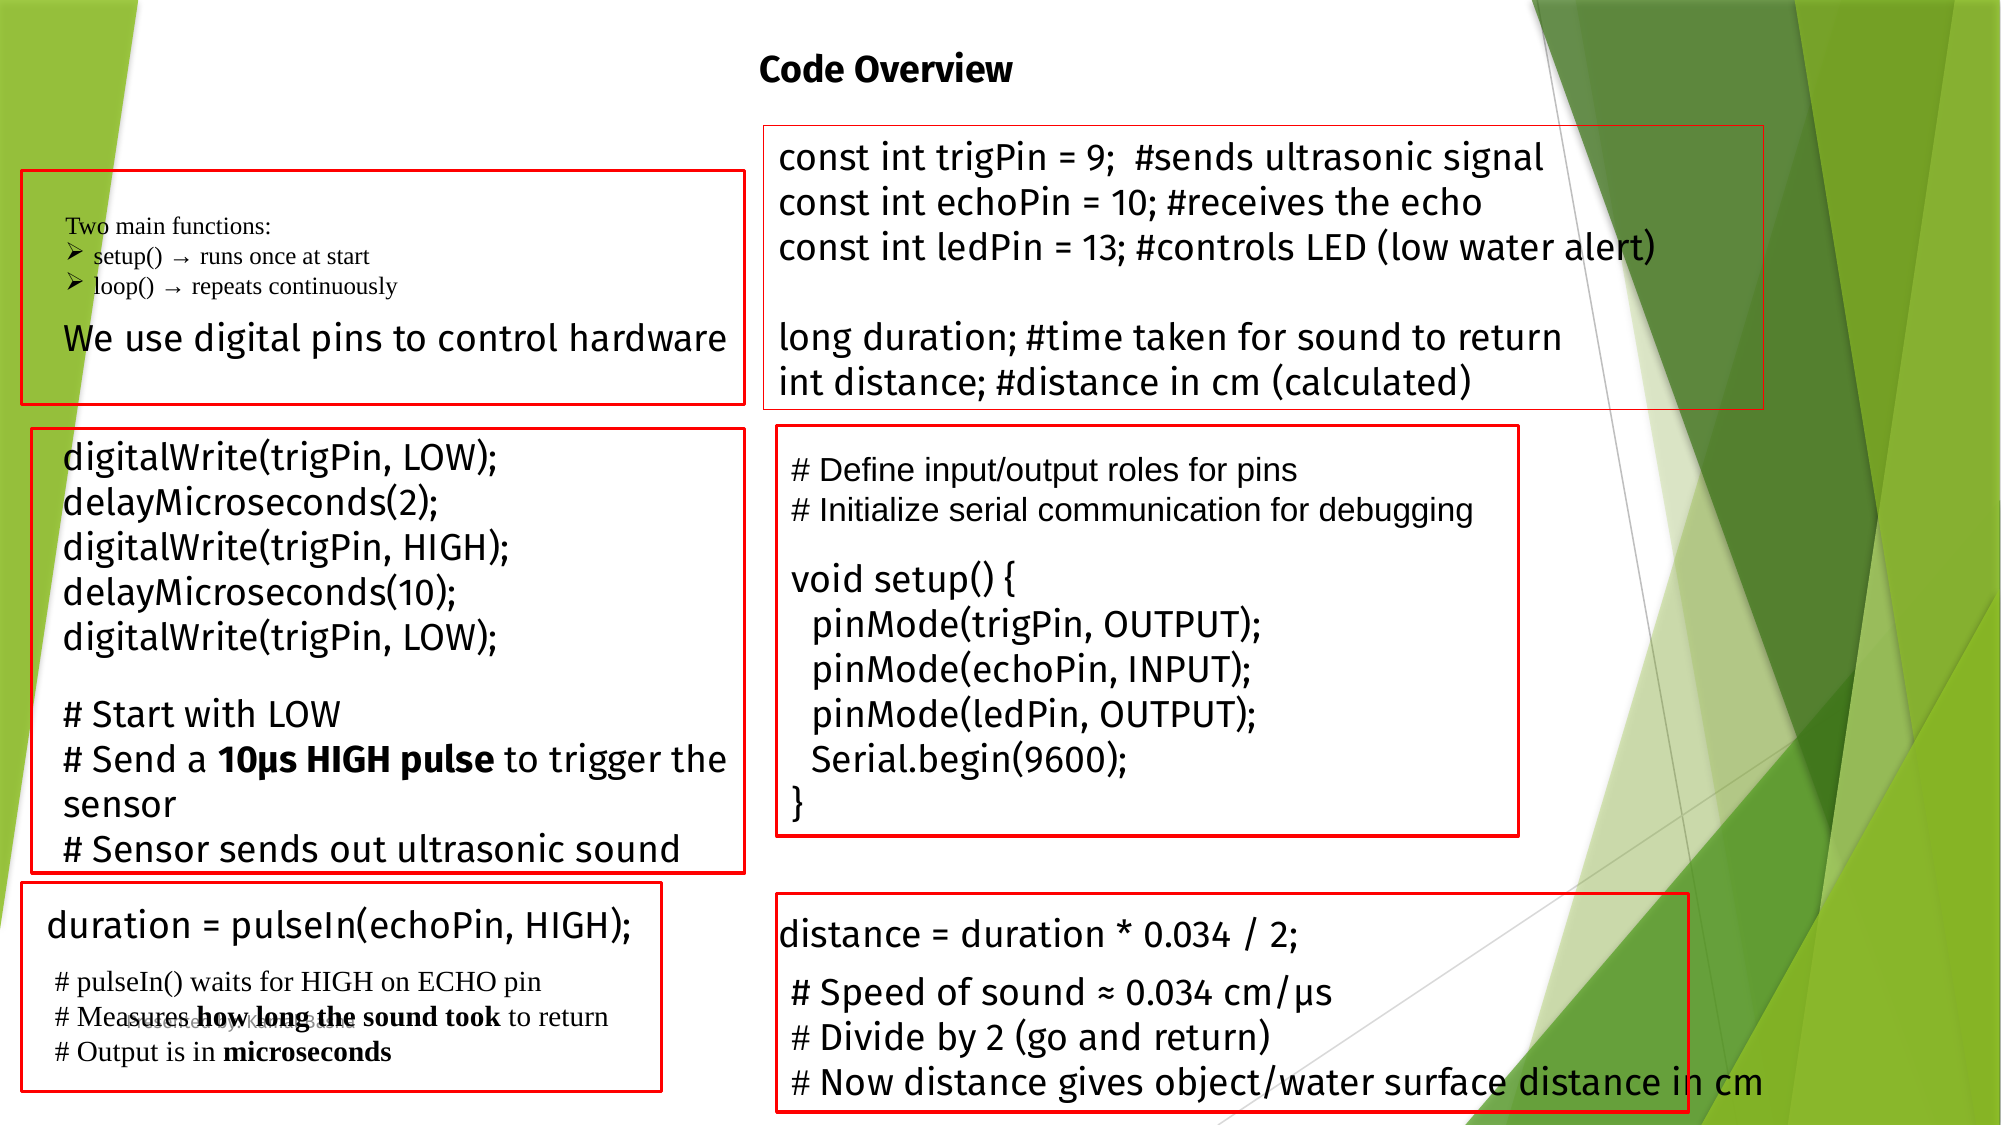

Code Overview
const int trigPin = 9;  #sends ultrasonic signal
const int echoPin = 10; #receives the echo
const int ledPin = 13; #controls LED (low water alert)

long duration; #time taken for sound to return
int distance; #distance in cm (calculated)

Two main functions:
setup() → runs once at start
loop() → repeats continuously

We use digital pins to control hardware
digitalWrite(trigPin, LOW);
delayMicroseconds(2);
digitalWrite(trigPin, HIGH);
delayMicroseconds(10);
digitalWrite(trigPin, LOW);

# Define input/output roles for pins
# Initialize serial communication for debugging

void setup() {
  pinMode(trigPin, OUTPUT);
  pinMode(echoPin, INPUT);
  pinMode(ledPin, OUTPUT);
  Serial.begin(9600);
}
# Start with LOW
# Send a 10μs HIGH pulse to trigger the sensor
# Sensor sends out ultrasonic sound

duration = pulseIn(echoPin, HIGH);

distance = duration * 0.034 / 2;
# pulseIn() waits for HIGH on ECHO pin
# Measures how long the sound took to return
# Output is in microseconds
# Speed of sound ≈ 0.034 cm/μs
# Divide by 2 (go and return)
# Now distance gives object/water surface distance in cm
Presented by: Kamal Basha